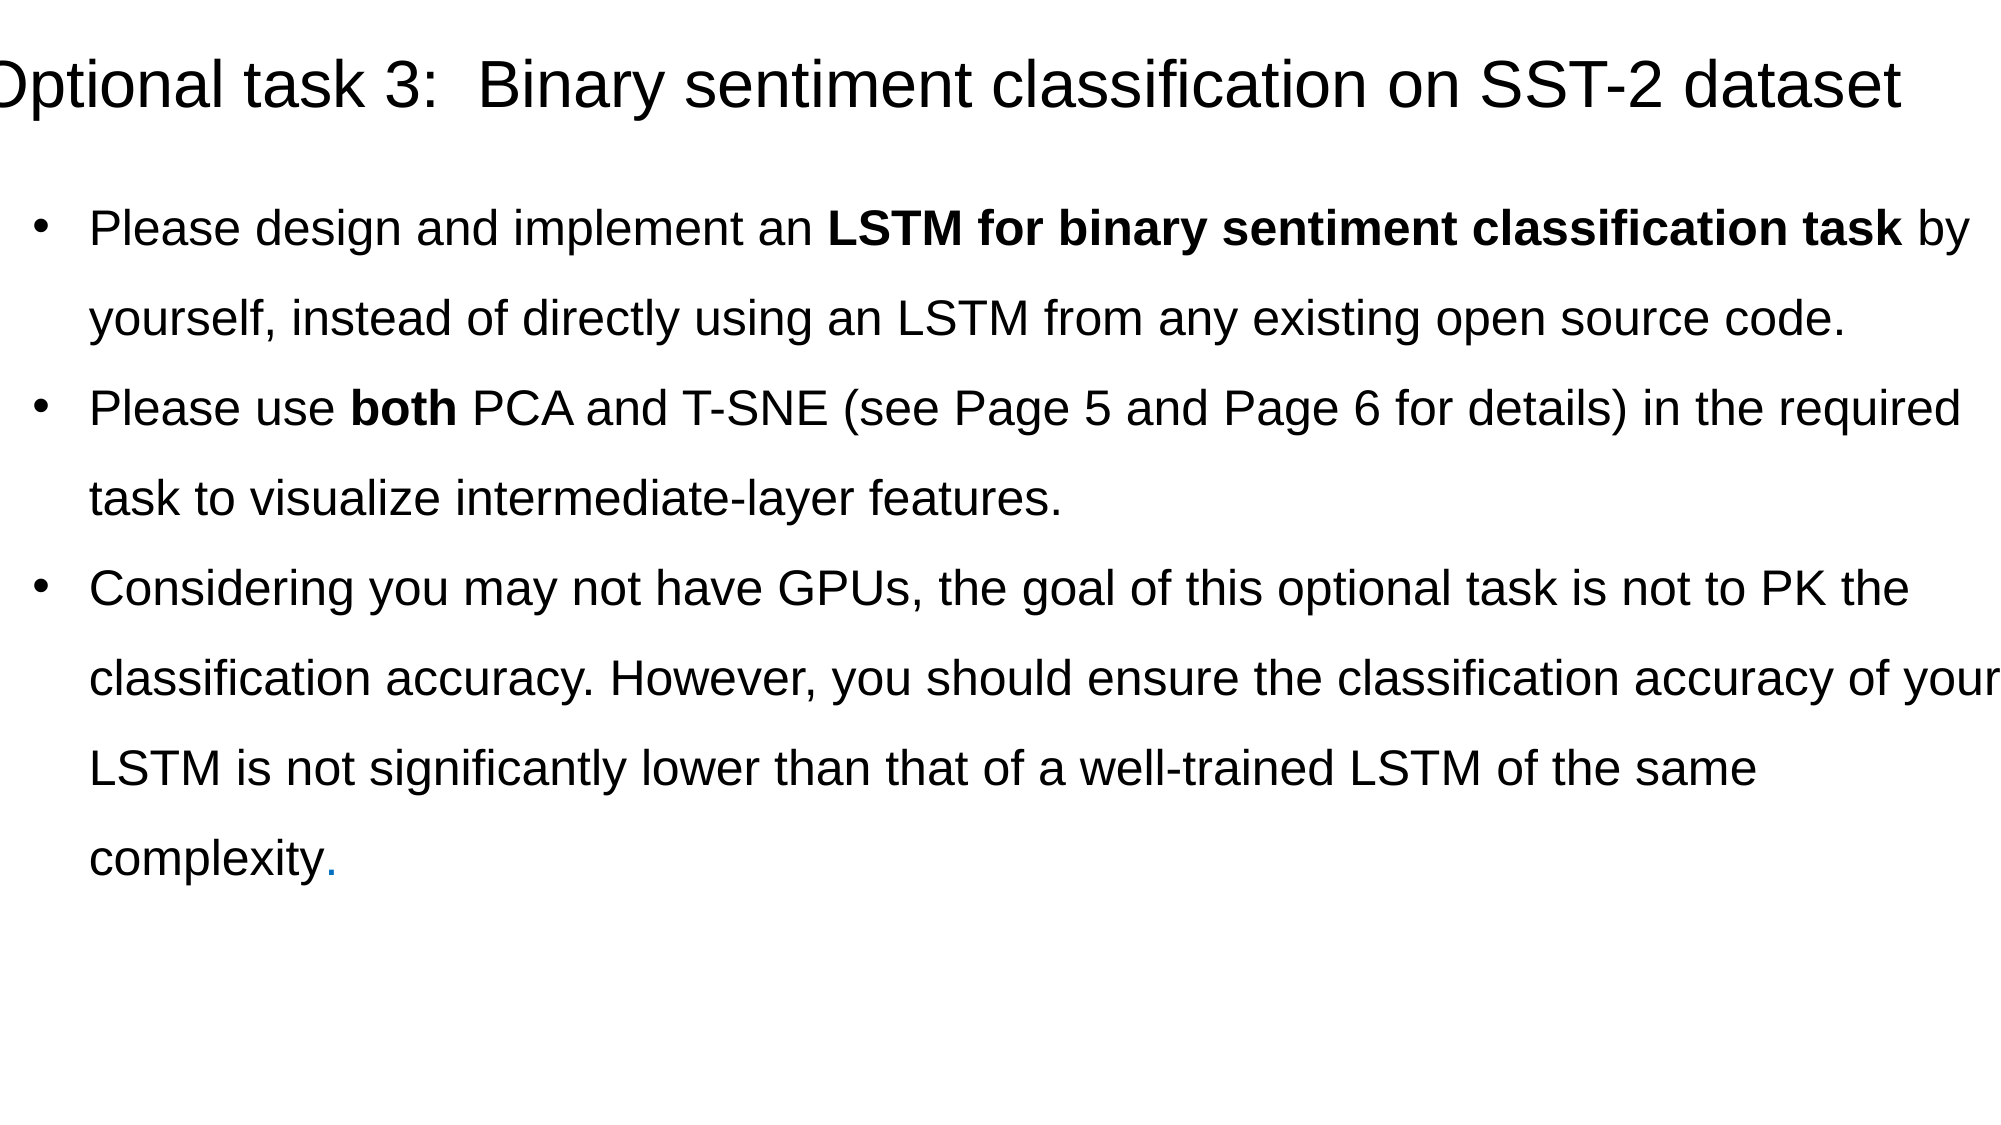

Optional task 3:  Binary sentiment classification on SST-2 dataset
Please design and implement an LSTM for binary sentiment classification task by yourself, instead of directly using an LSTM from any existing open source code.
Please use both PCA and T-SNE (see Page 5 and Page 6 for details) in the required task to visualize intermediate-layer features.
Considering you may not have GPUs, the goal of this optional task is not to PK the classification accuracy. However, you should ensure the classification accuracy of your LSTM is not significantly lower than that of a well-trained LSTM of the same complexity.